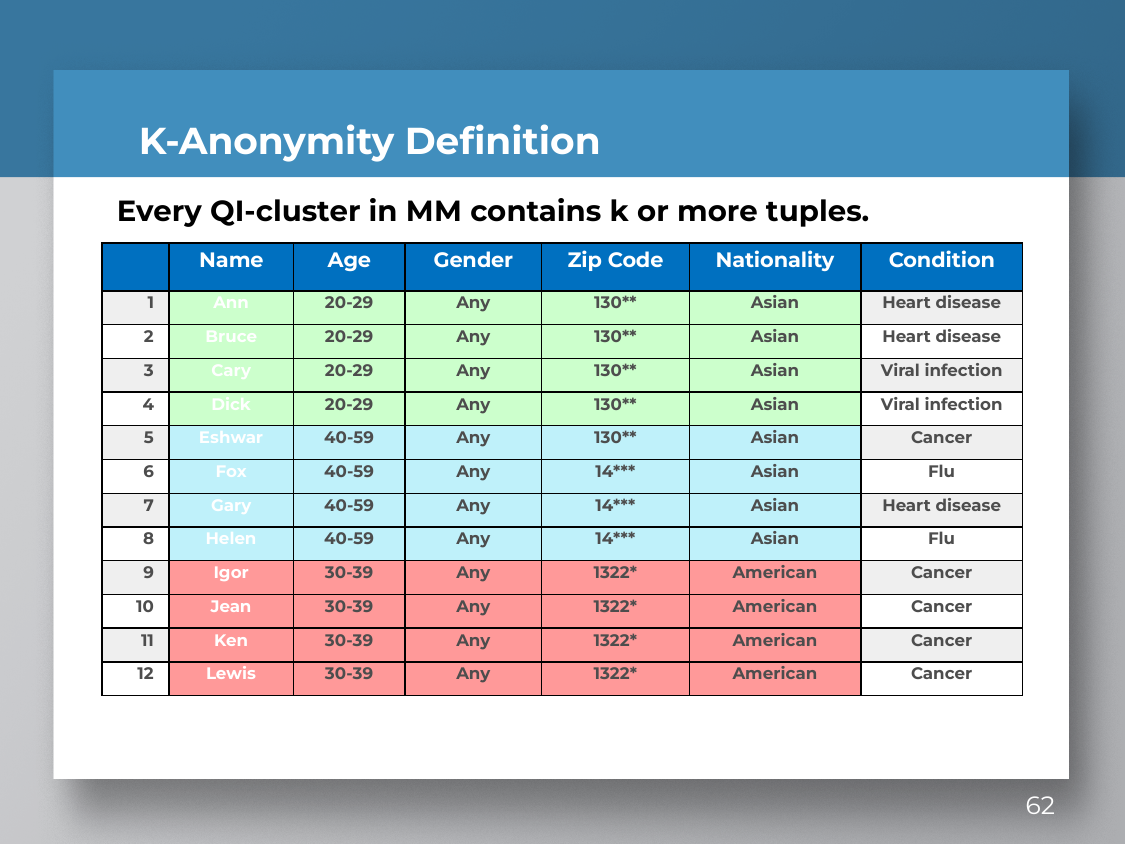

# K-Anonymity Definition
Every QI-cluster in MM contains k or more tuples.
|  | Name | Age | Gender | Zip Code | Nationality | Condition |
| --- | --- | --- | --- | --- | --- | --- |
| 1 | Ann | 20-29 | Any | 130\*\* | Asian | Heart disease |
| 2 | Bruce | 20-29 | Any | 130\*\* | Asian | Heart disease |
| 3 | Cary | 20-29 | Any | 130\*\* | Asian | Viral infection |
| 4 | Dick | 20-29 | Any | 130\*\* | Asian | Viral infection |
| 5 | Eshwar | 40-59 | Any | 130\*\* | Asian | Cancer |
| 6 | Fox | 40-59 | Any | 14\*\*\* | Asian | Flu |
| 7 | Gary | 40-59 | Any | 14\*\*\* | Asian | Heart disease |
| 8 | Helen | 40-59 | Any | 14\*\*\* | Asian | Flu |
| 9 | Igor | 30-39 | Any | 1322\* | American | Cancer |
| 10 | Jean | 30-39 | Any | 1322\* | American | Cancer |
| 11 | Ken | 30-39 | Any | 1322\* | American | Cancer |
| 12 | Lewis | 30-39 | Any | 1322\* | American | Cancer |
62